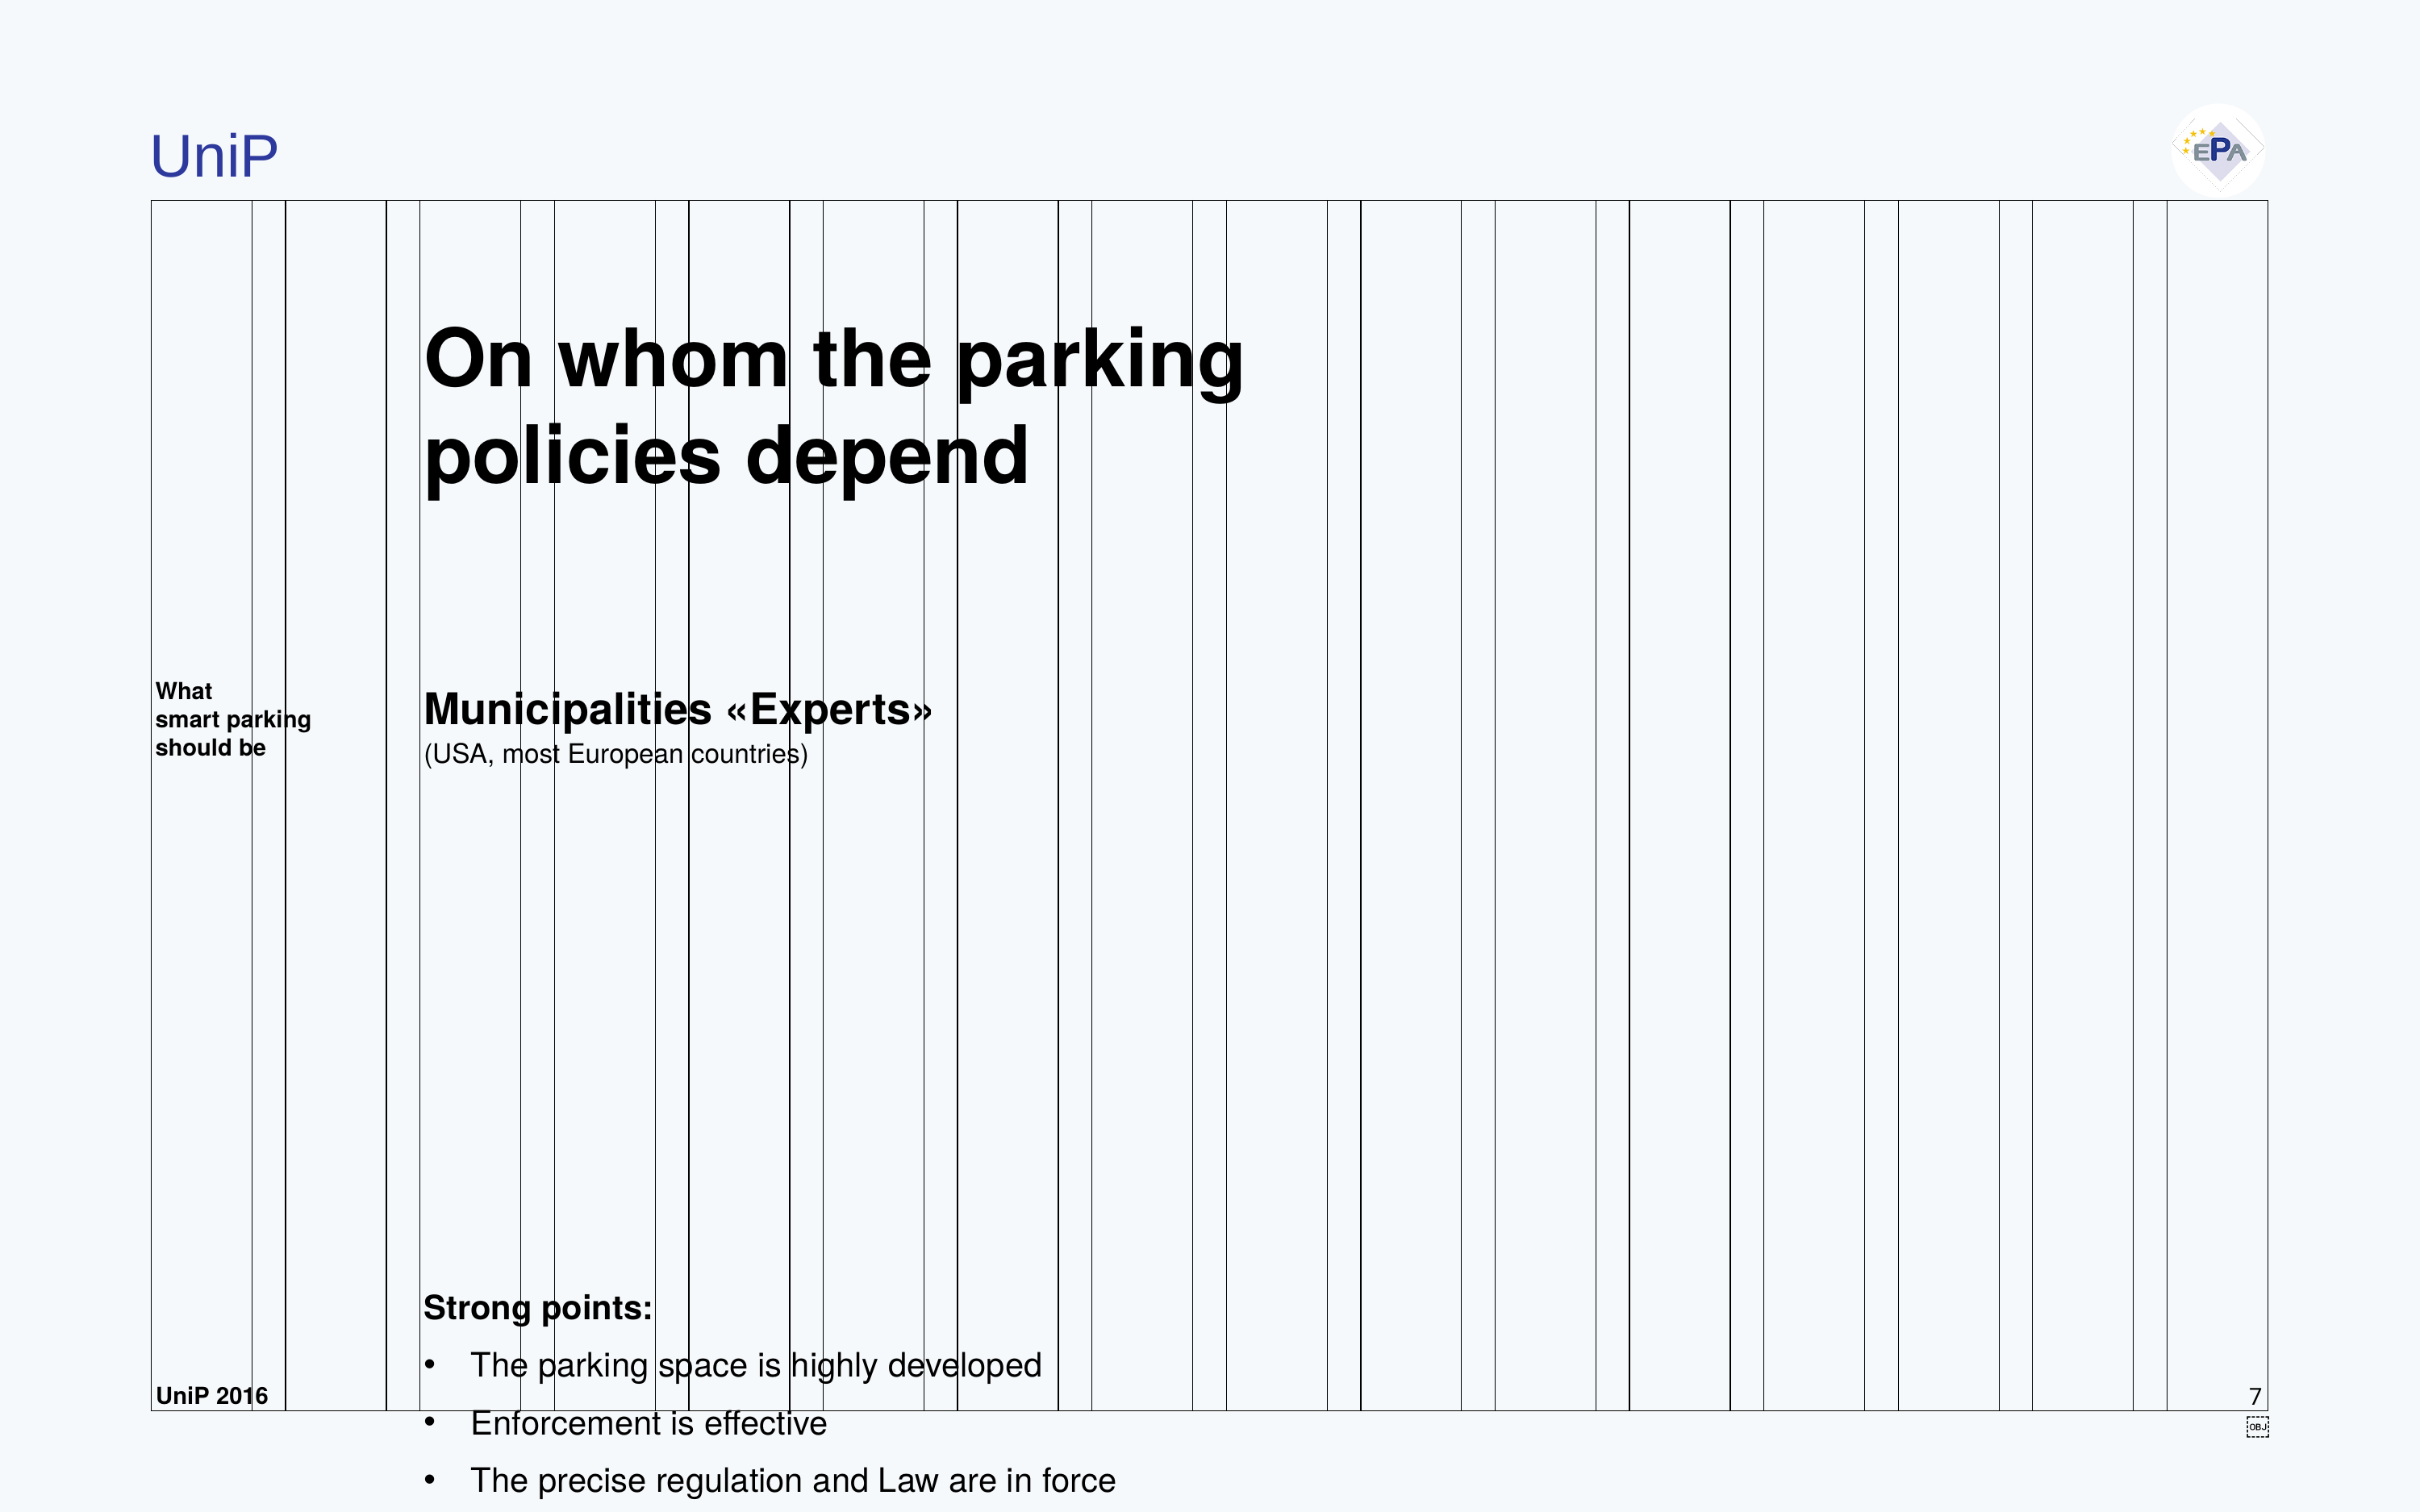

On whom the parking
policies depend

What
smart parking
should be
Municipalities «Experts»
(USA, most European countries)

Strong points:
The parking space is highly developed
Enforcement is effective
The precise regulation and Law are in force

Weak points:
The significant investments into parking space equipment were made
Municipalities are considering the new Smart City  technologies but they are conservative towards new software tools of parking control and management as well as in respect of the parking price and conditions changes.